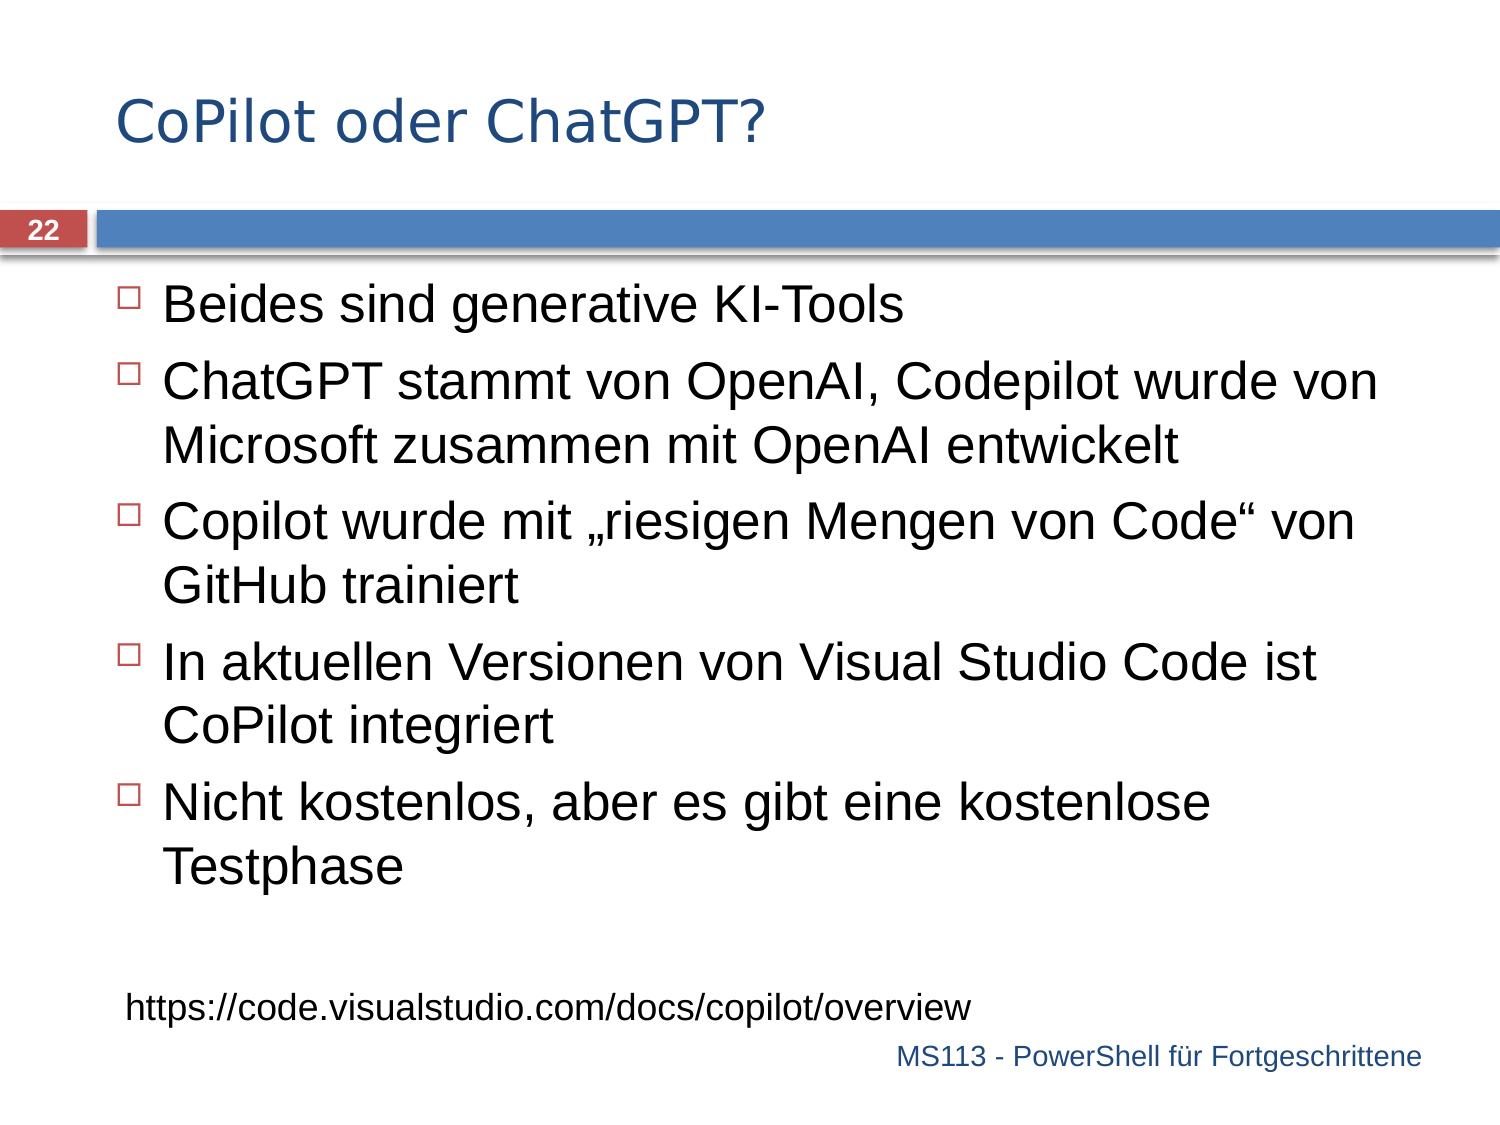

# CoPilot oder ChatGPT?
22
Beides sind generative KI-Tools
ChatGPT stammt von OpenAI, Codepilot wurde von Microsoft zusammen mit OpenAI entwickelt
Copilot wurde mit „riesigen Mengen von Code“ von GitHub trainiert
In aktuellen Versionen von Visual Studio Code ist CoPilot integriert
Nicht kostenlos, aber es gibt eine kostenlose Testphase

https://code.visualstudio.com/docs/copilot/overview
MS113 - PowerShell für Fortgeschrittene